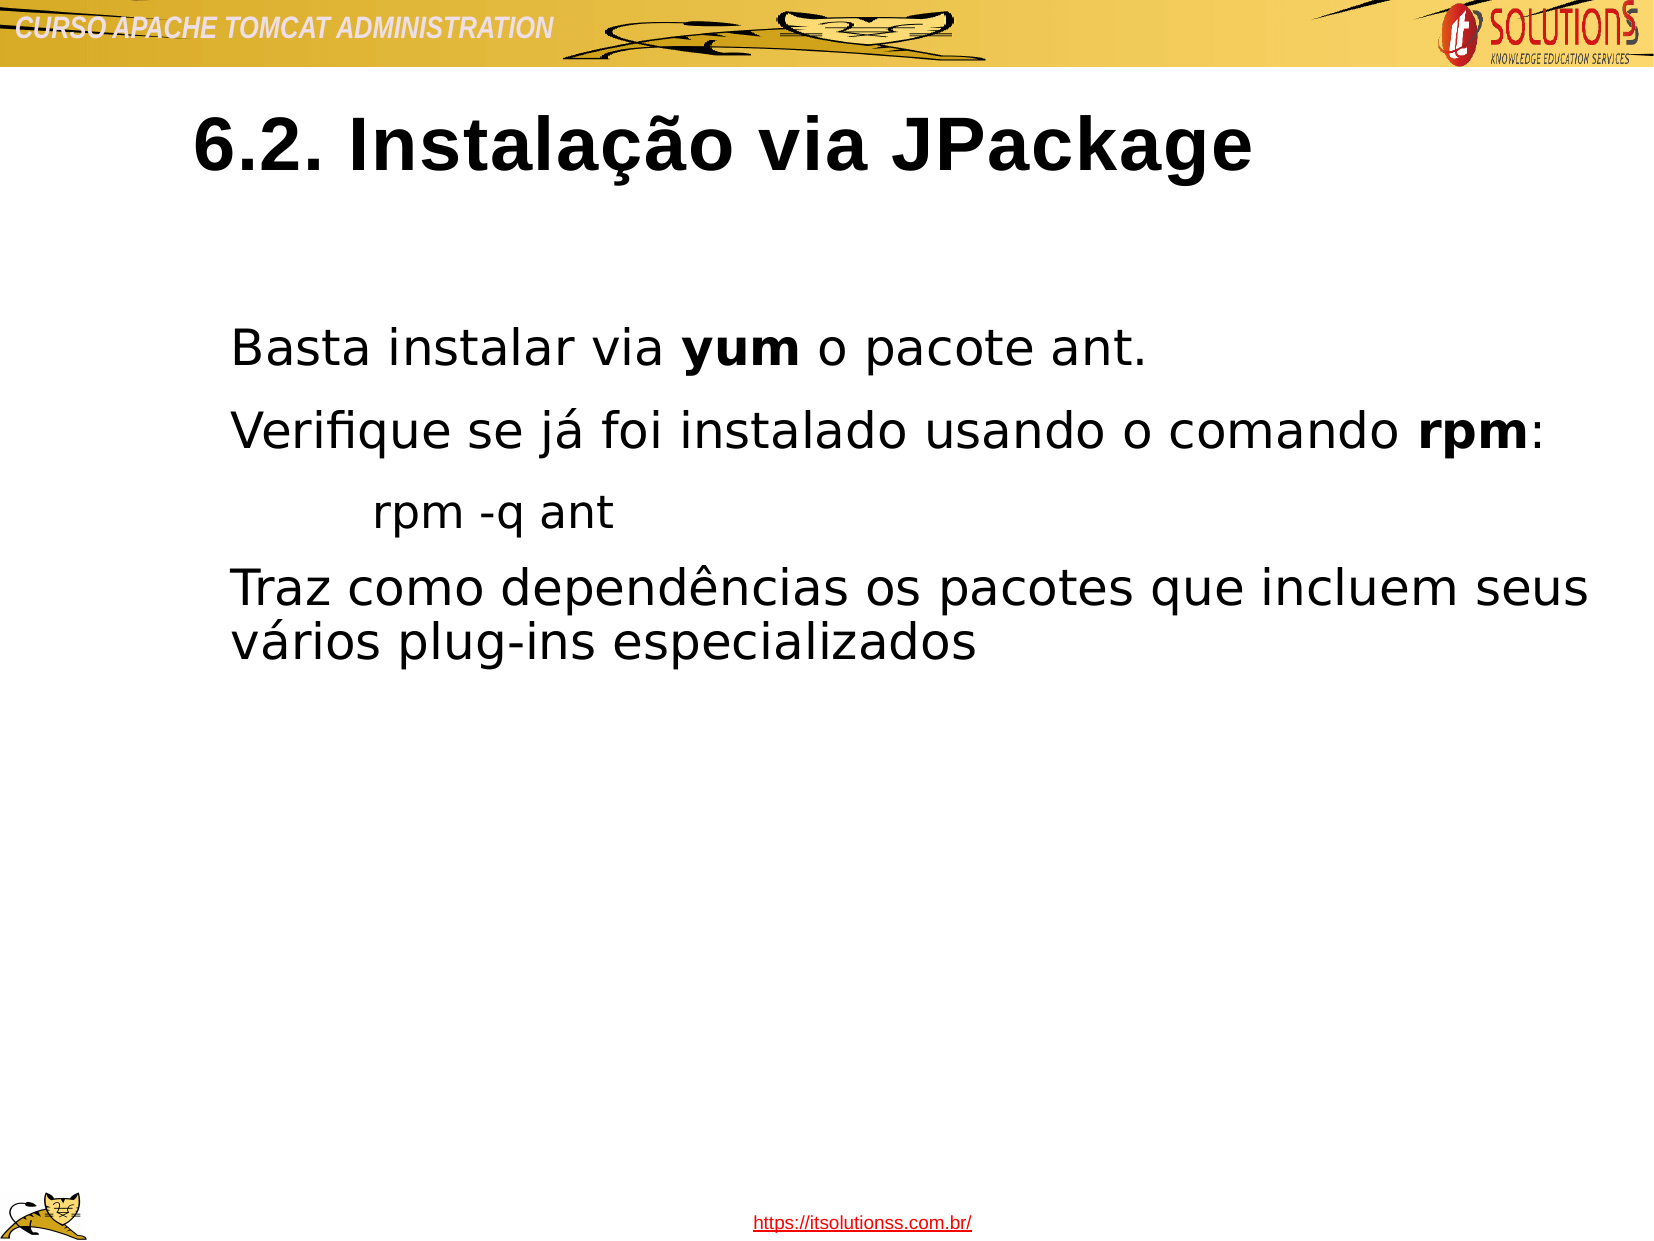

6.2. Instalação via JPackage
Basta instalar via yum o pacote ant.
Verifique se já foi instalado usando o comando rpm:
rpm -q ant
Traz como dependências os pacotes que incluem seus vários plug-ins especializados